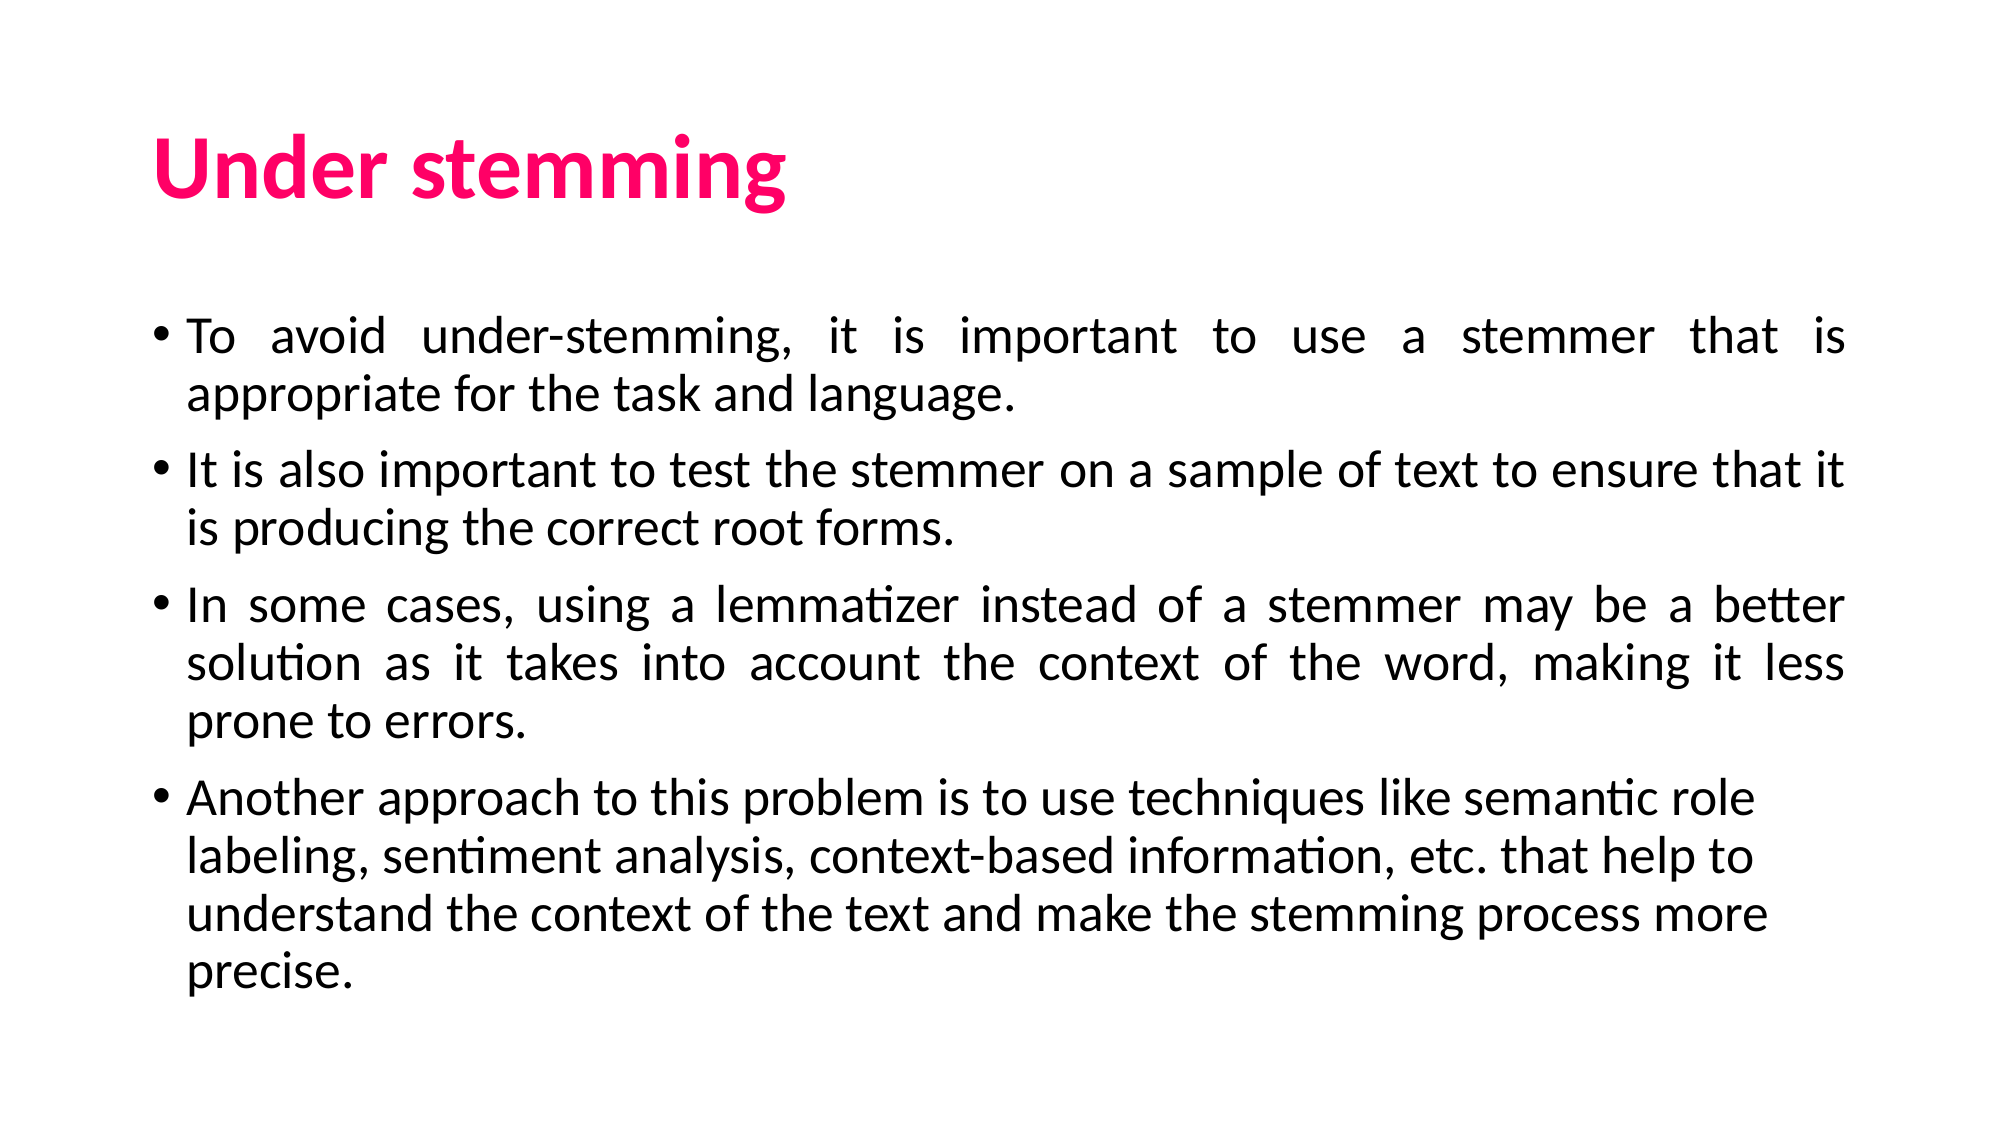

# Under stemming
To avoid under-stemming, it is important to use a stemmer that is appropriate for the task and language.
It is also important to test the stemmer on a sample of text to ensure that it is producing the correct root forms.
In some cases, using a lemmatizer instead of a stemmer may be a better solution as it takes into account the context of the word, making it less prone to errors.
Another approach to this problem is to use techniques like semantic role labeling, sentiment analysis, context-based information, etc. that help to understand the context of the text and make the stemming process more precise.